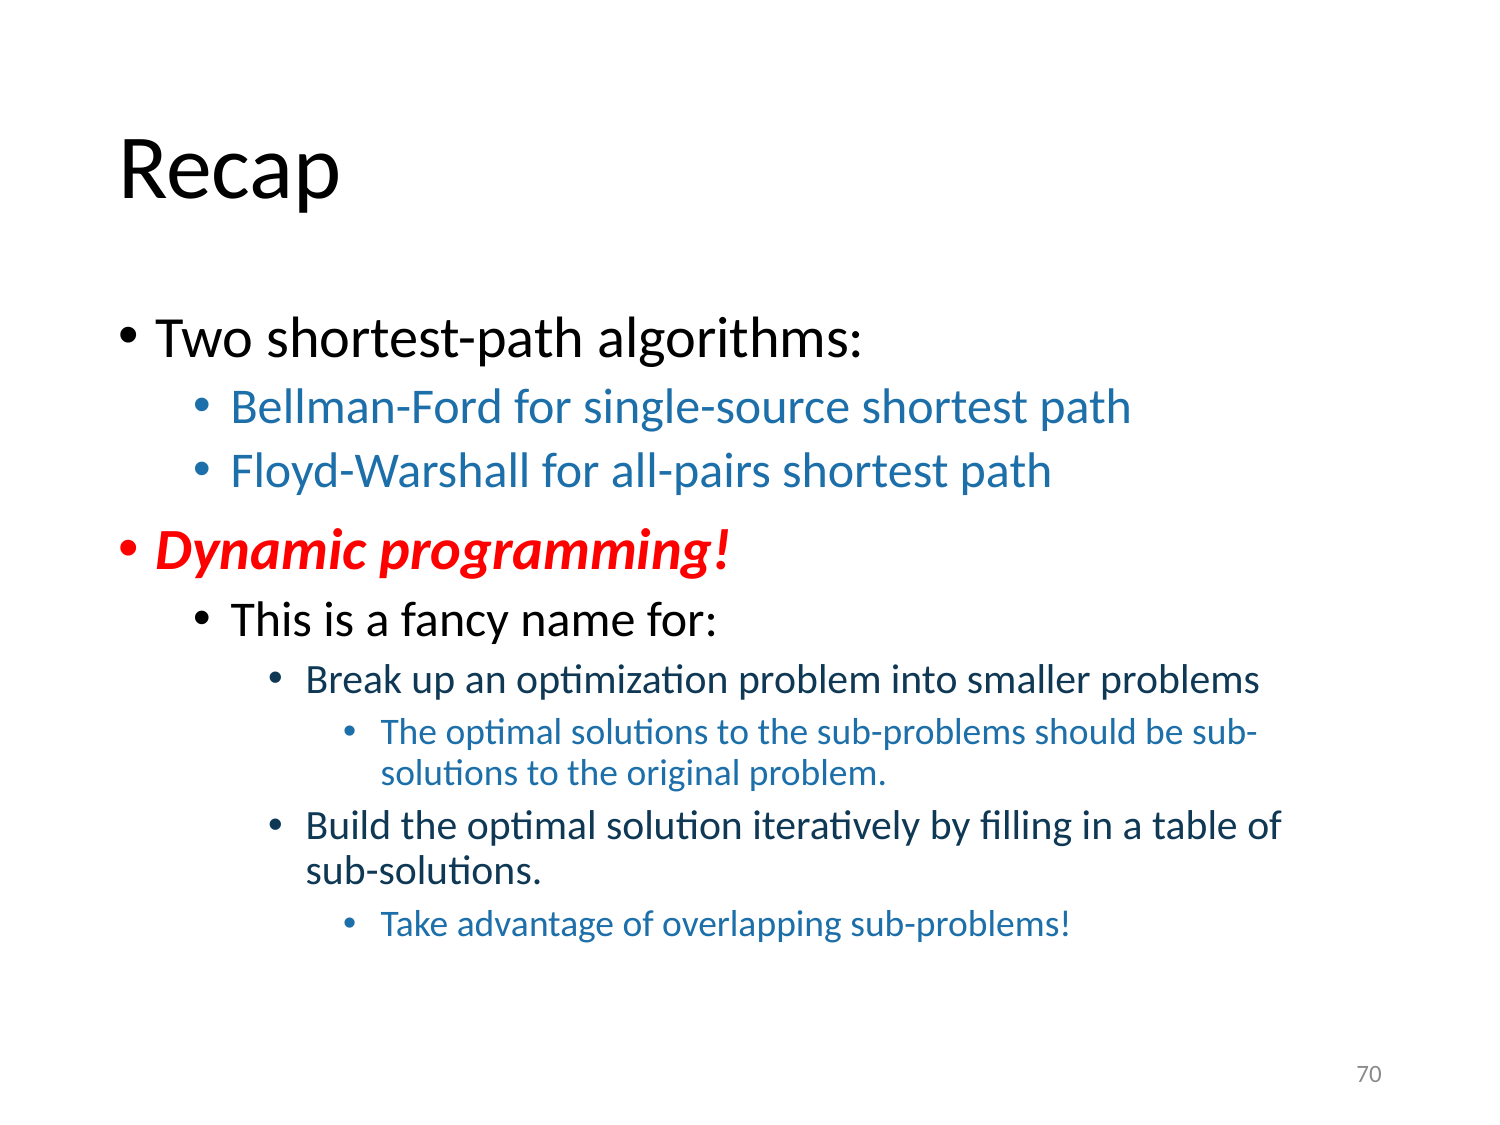

# Recap
Two shortest-path algorithms:
Bellman-Ford for single-source shortest path
Floyd-Warshall for all-pairs shortest path
Dynamic programming!
This is a fancy name for:
Break up an optimization problem into smaller problems
The optimal solutions to the sub-problems should be sub-solutions to the original problem.
Build the optimal solution iteratively by filling in a table of sub-solutions.
Take advantage of overlapping sub-problems!
70